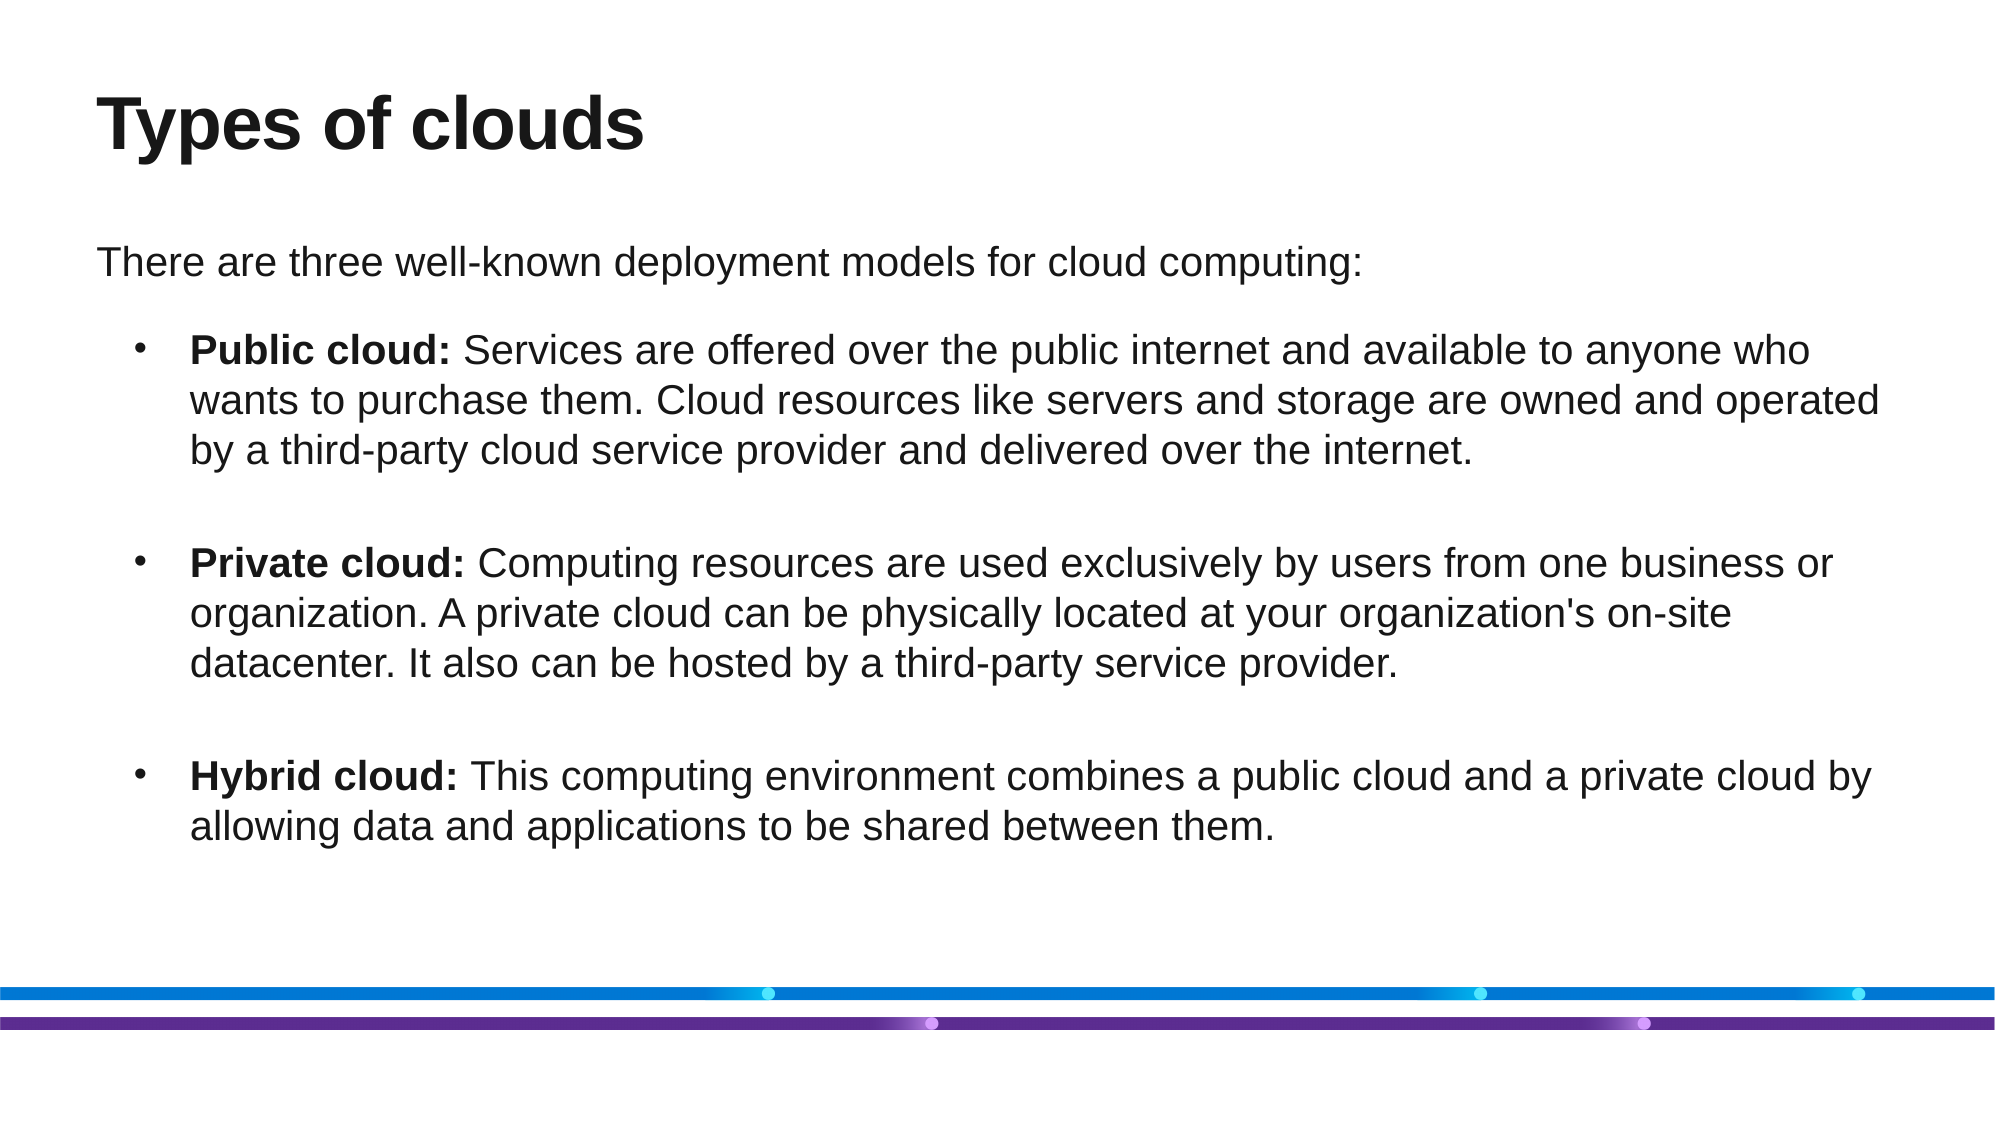

# Types of clouds
There are three well-known deployment models for cloud computing:

Public cloud: Services are offered over the public internet and available to anyone who wants to purchase them. Cloud resources like servers and storage are owned and operated by a third-party cloud service provider and delivered over the internet.

Private cloud: Computing resources are used exclusively by users from one business or organization. A private cloud can be physically located at your organization's on-site datacenter. It also can be hosted by a third-party service provider.

Hybrid cloud: This computing environment combines a public cloud and a private cloud by allowing data and applications to be shared between them.